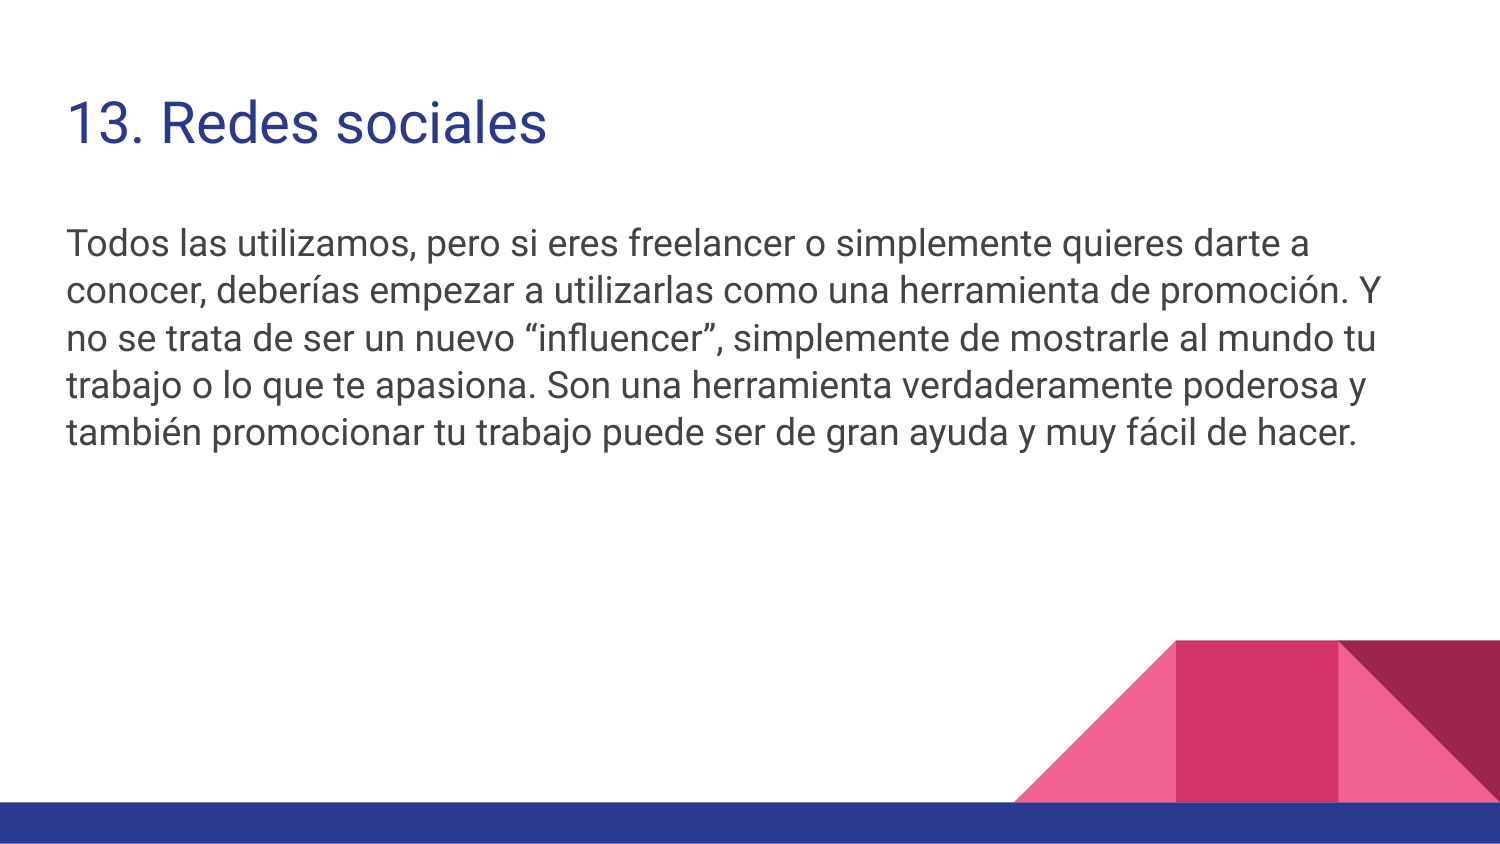

# 13. Redes sociales
Todos las utilizamos, pero si eres freelancer o simplemente quieres darte a conocer, deberías empezar a utilizarlas como una herramienta de promoción. Y no se trata de ser un nuevo “influencer”, simplemente de mostrarle al mundo tu trabajo o lo que te apasiona. Son una herramienta verdaderamente poderosa y también promocionar tu trabajo puede ser de gran ayuda y muy fácil de hacer.